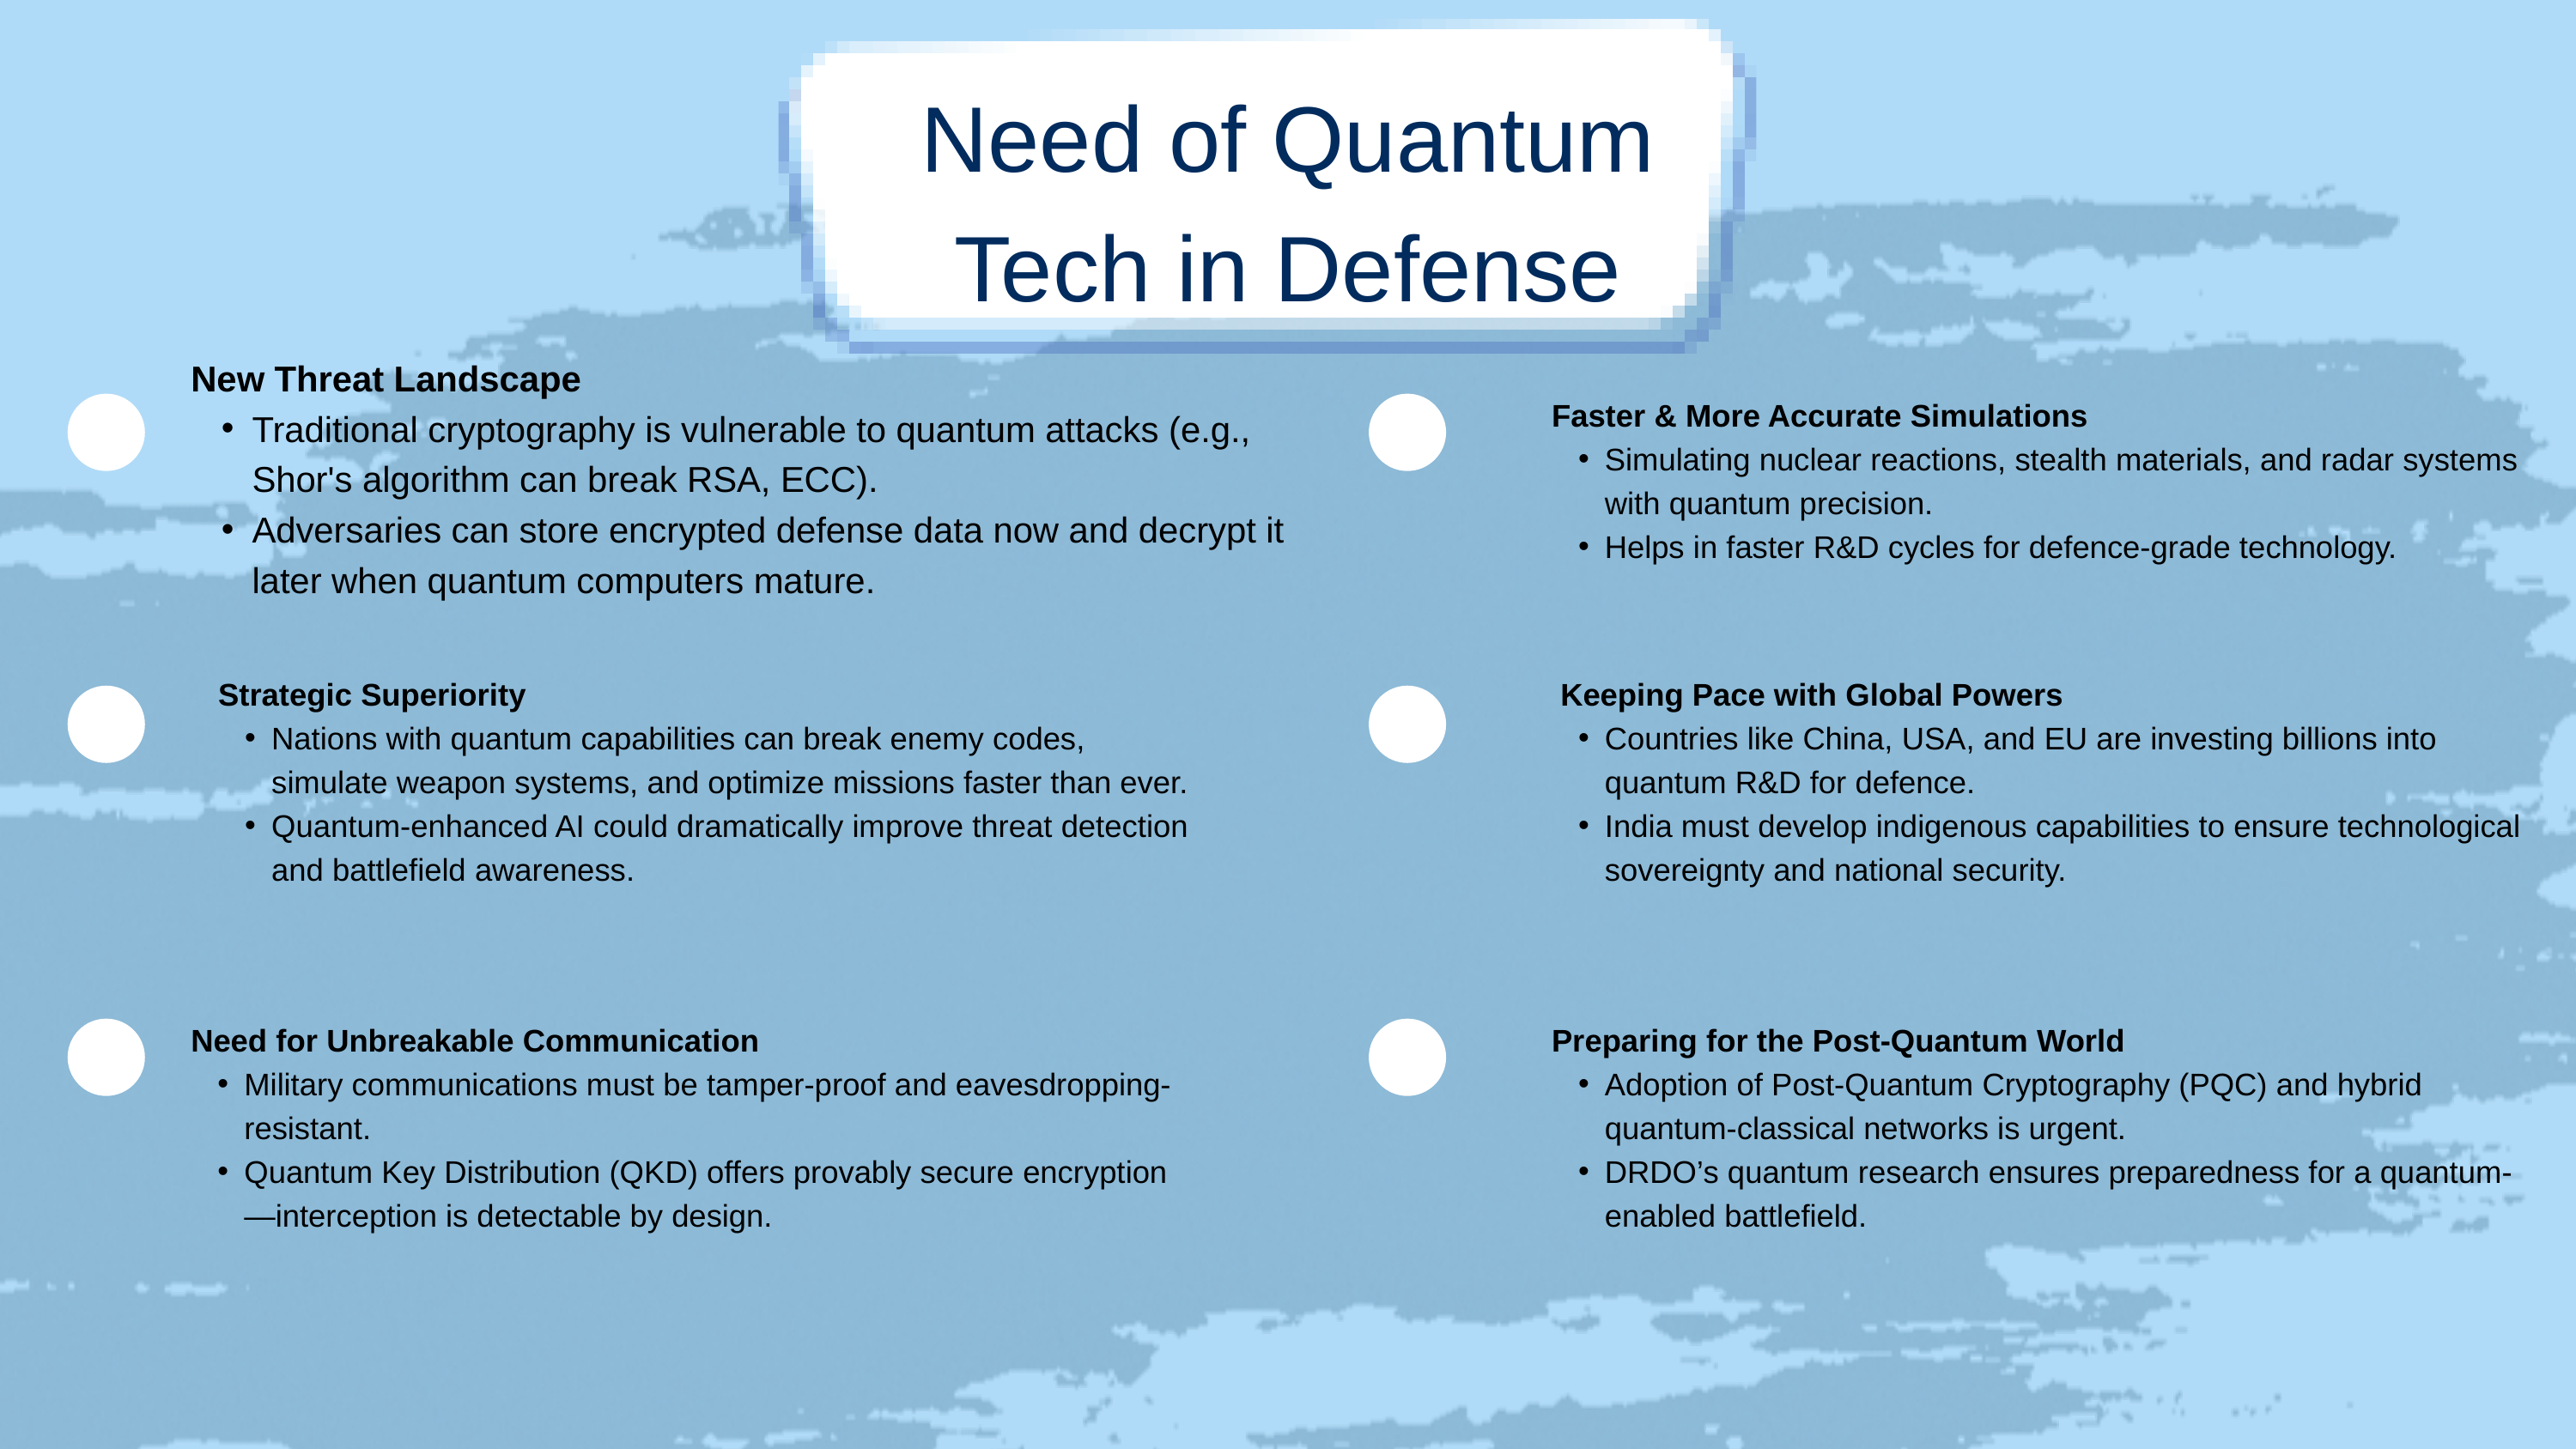

Need of Quantum Tech in Defense

New Threat Landscape
Traditional cryptography is vulnerable to quantum attacks (e.g., Shor's algorithm can break RSA, ECC).
Adversaries can store encrypted defense data now and decrypt it later when quantum computers mature.

Faster & More Accurate Simulations
Simulating nuclear reactions, stealth materials, and radar systems with quantum precision.
Helps in faster R&D cycles for defence-grade technology.

Strategic Superiority
Nations with quantum capabilities can break enemy codes, simulate weapon systems, and optimize missions faster than ever.
Quantum-enhanced AI could dramatically improve threat detection and battlefield awareness.

 Keeping Pace with Global Powers
Countries like China, USA, and EU are investing billions into quantum R&D for defence.
India must develop indigenous capabilities to ensure technological sovereignty and national security.

Need for Unbreakable Communication
Military communications must be tamper-proof and eavesdropping-resistant.
Quantum Key Distribution (QKD) offers provably secure encryption—interception is detectable by design.

Preparing for the Post-Quantum World
Adoption of Post-Quantum Cryptography (PQC) and hybrid quantum-classical networks is urgent.
DRDO’s quantum research ensures preparedness for a quantum-enabled battlefield.